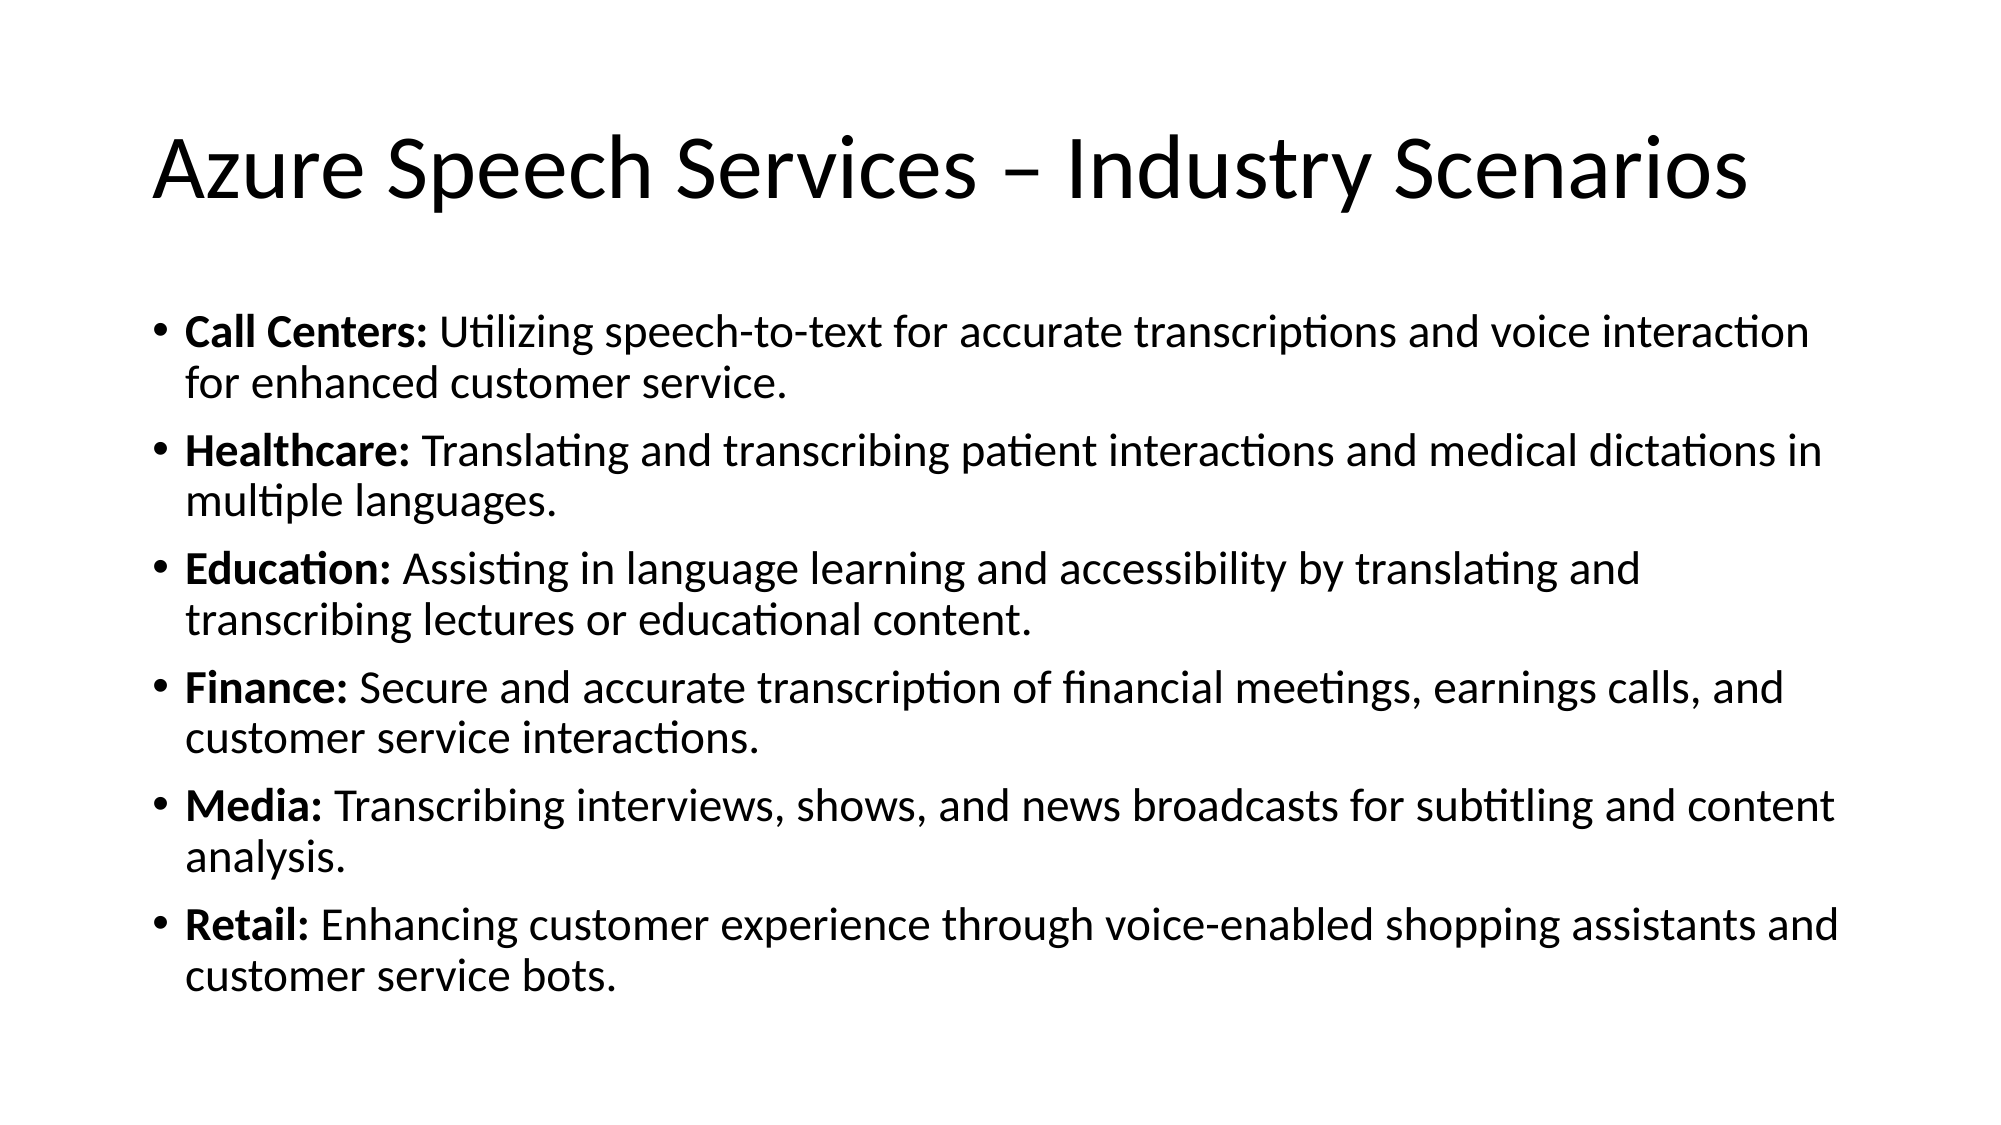

# Azure Speech Services – Industry Scenarios
Call Centers: Utilizing speech-to-text for accurate transcriptions and voice interaction for enhanced customer service.
Healthcare: Translating and transcribing patient interactions and medical dictations in multiple languages.
Education: Assisting in language learning and accessibility by translating and transcribing lectures or educational content.
Finance: Secure and accurate transcription of financial meetings, earnings calls, and customer service interactions.
Media: Transcribing interviews, shows, and news broadcasts for subtitling and content analysis.
Retail: Enhancing customer experience through voice-enabled shopping assistants and customer service bots.